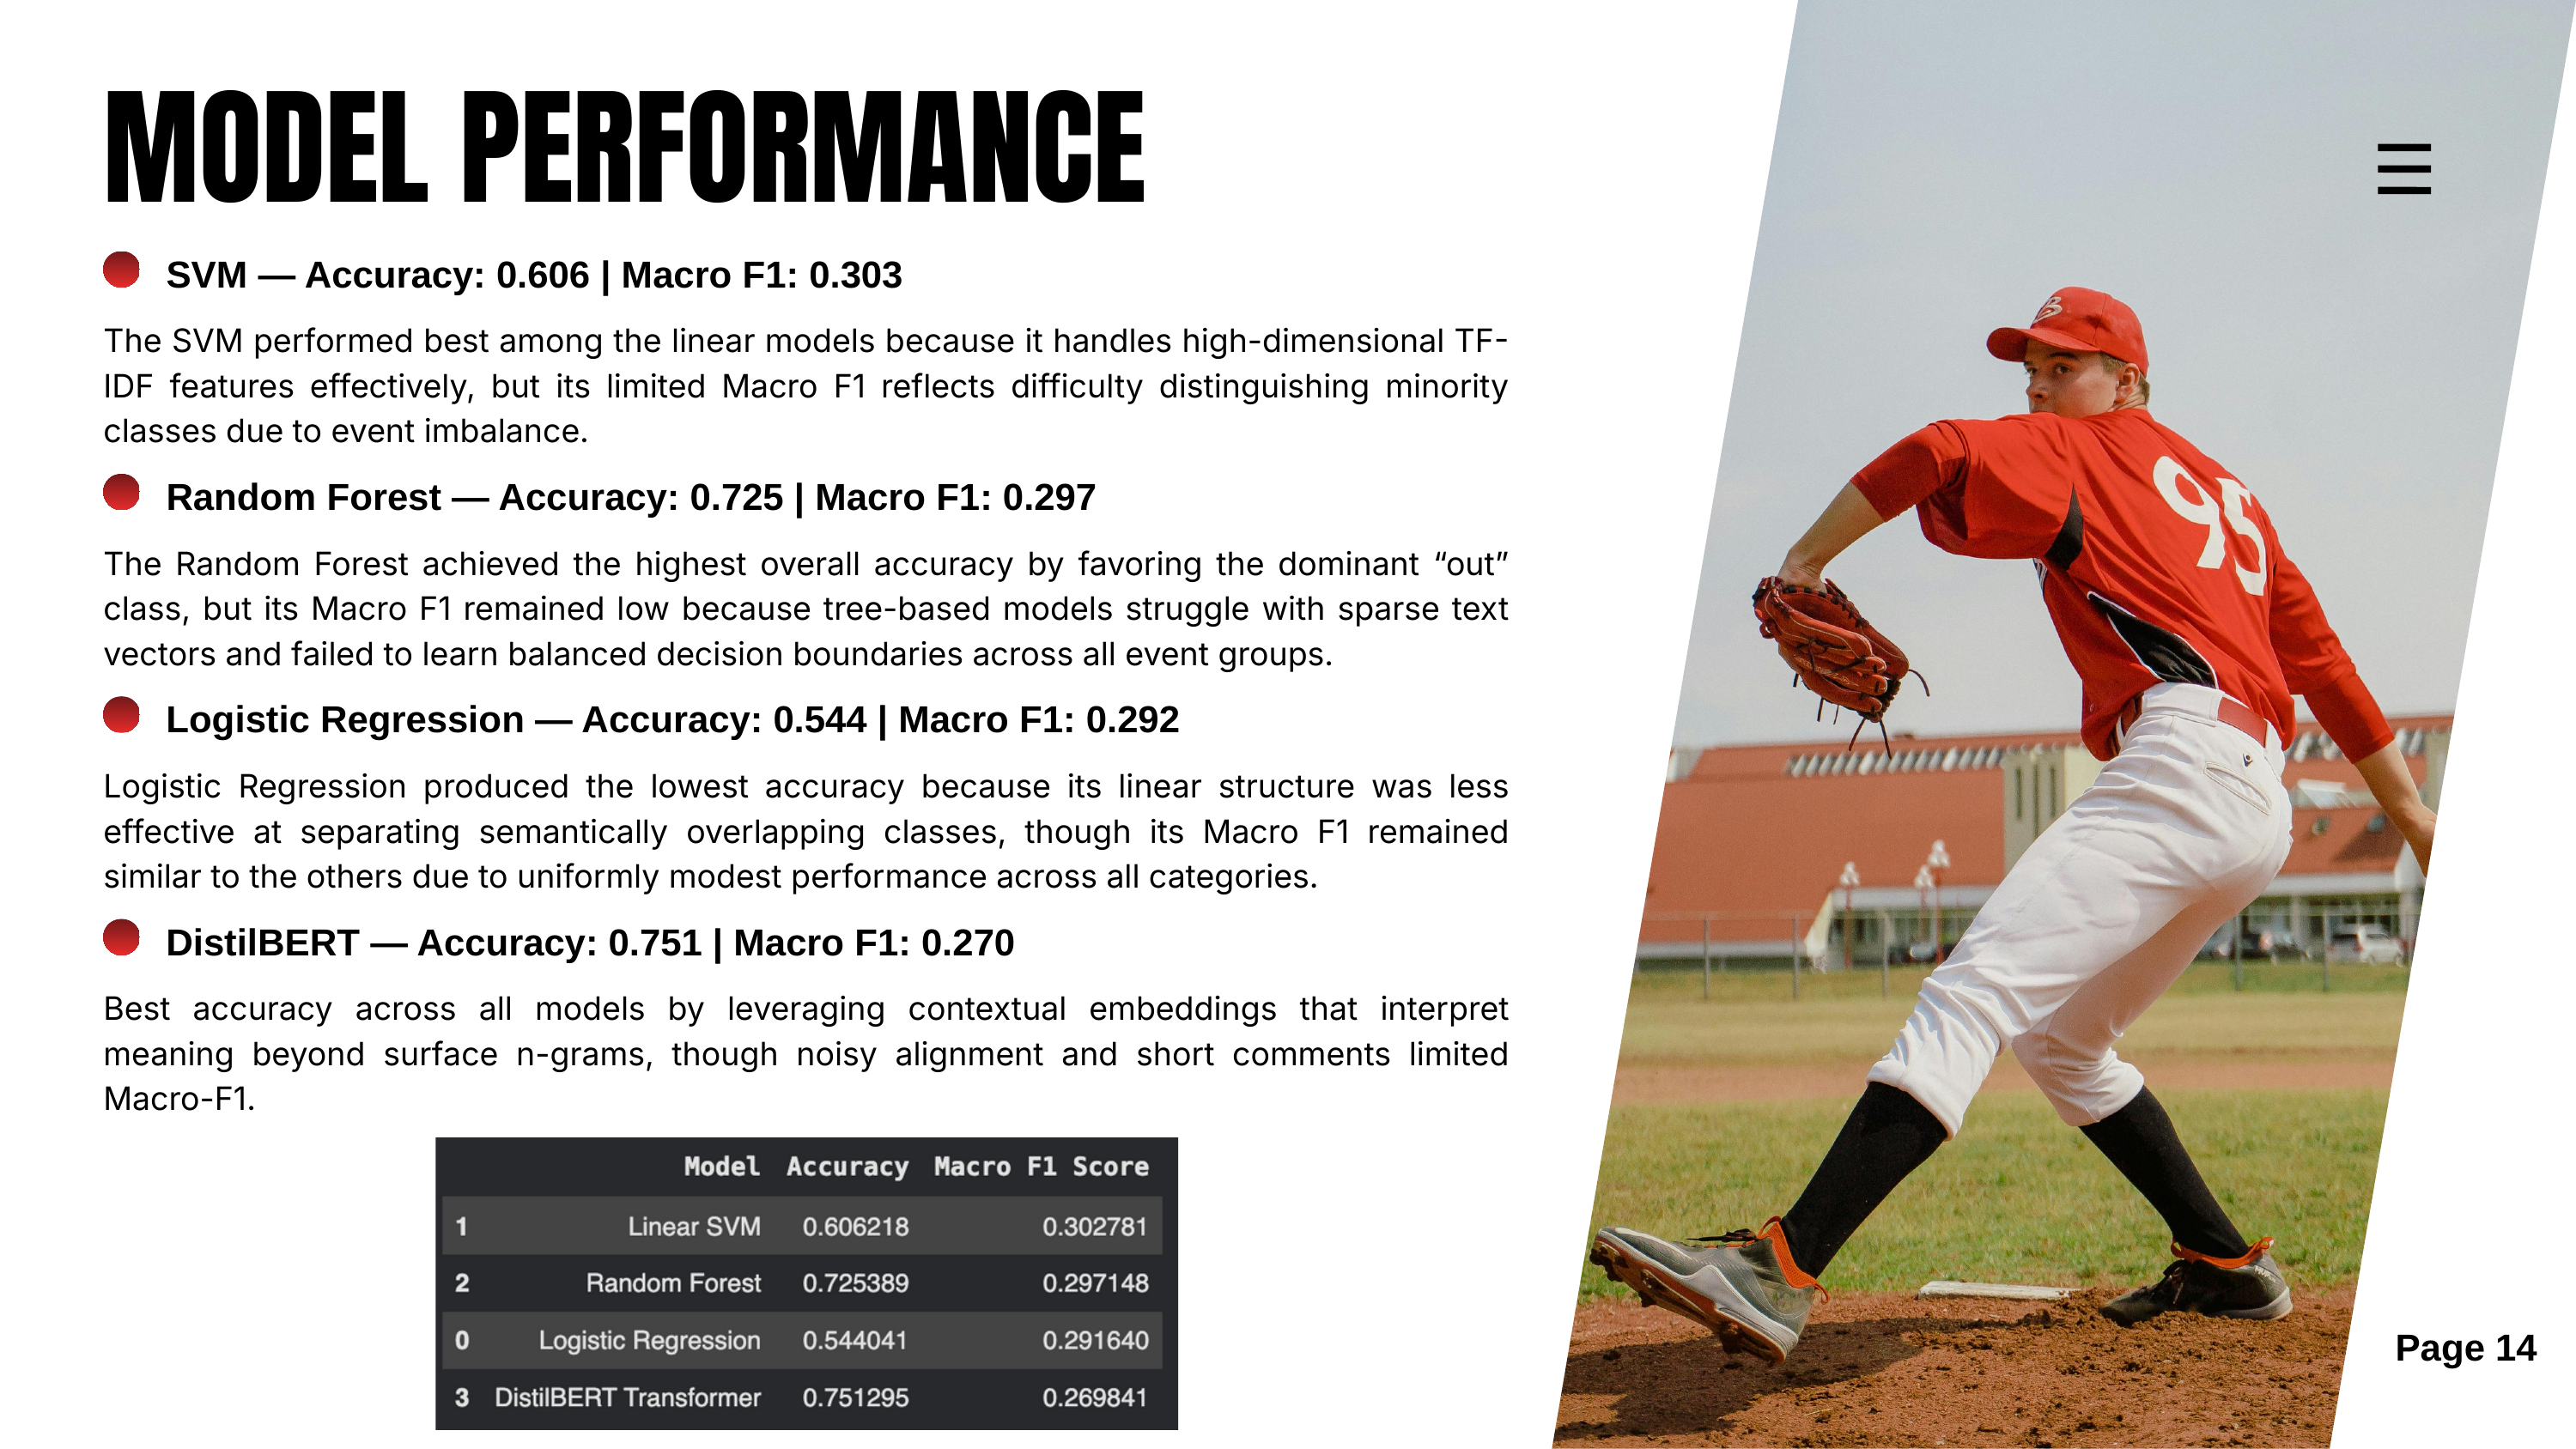

MODEL PERFORMANCE

SVM — Accuracy: 0.606 | Macro F1: 0.303

The SVM performed best among the linear models because it handles high-dimensional TF-IDF features effectively, but its limited Macro F1 reflects difficulty distinguishing minority classes due to event imbalance.
Random Forest — Accuracy: 0.725 | Macro F1: 0.297

The Random Forest achieved the highest overall accuracy by favoring the dominant “out” class, but its Macro F1 remained low because tree-based models struggle with sparse text vectors and failed to learn balanced decision boundaries across all event groups.
Logistic Regression — Accuracy: 0.544 | Macro F1: 0.292

Logistic Regression produced the lowest accuracy because its linear structure was less effective at separating semantically overlapping classes, though its Macro F1 remained similar to the others due to uniformly modest performance across all categories.
DistilBERT — Accuracy: 0.751 | Macro F1: 0.270

Best accuracy across all models by leveraging contextual embeddings that interpret meaning beyond surface n-grams, though noisy alignment and short comments limited Macro-F1.

Page 14